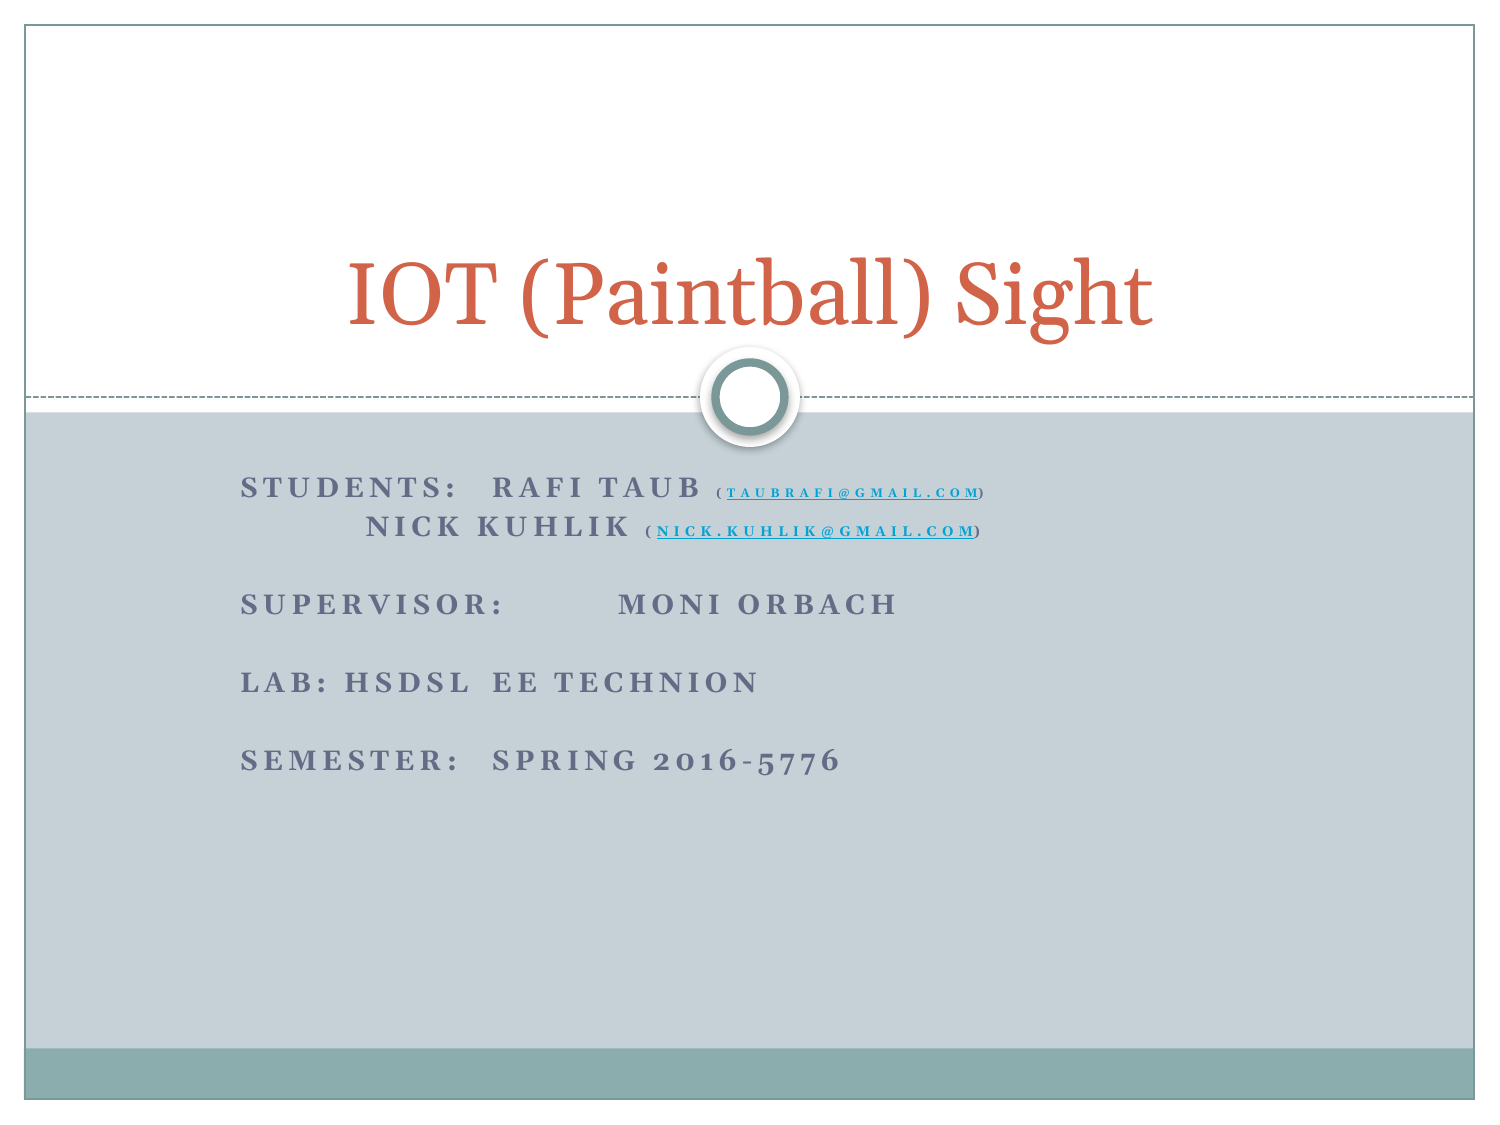

# IOT (Paintball) Sight
Students: 	Rafi Taub (taubrafi@gmail.com)
		Nick Kuhlik (nick.kuhlik@gmail.com)

Supervisor:	Moni Orbach

LAB: HSDSL	EE Technion

Semester: 	Spring 2016-5776